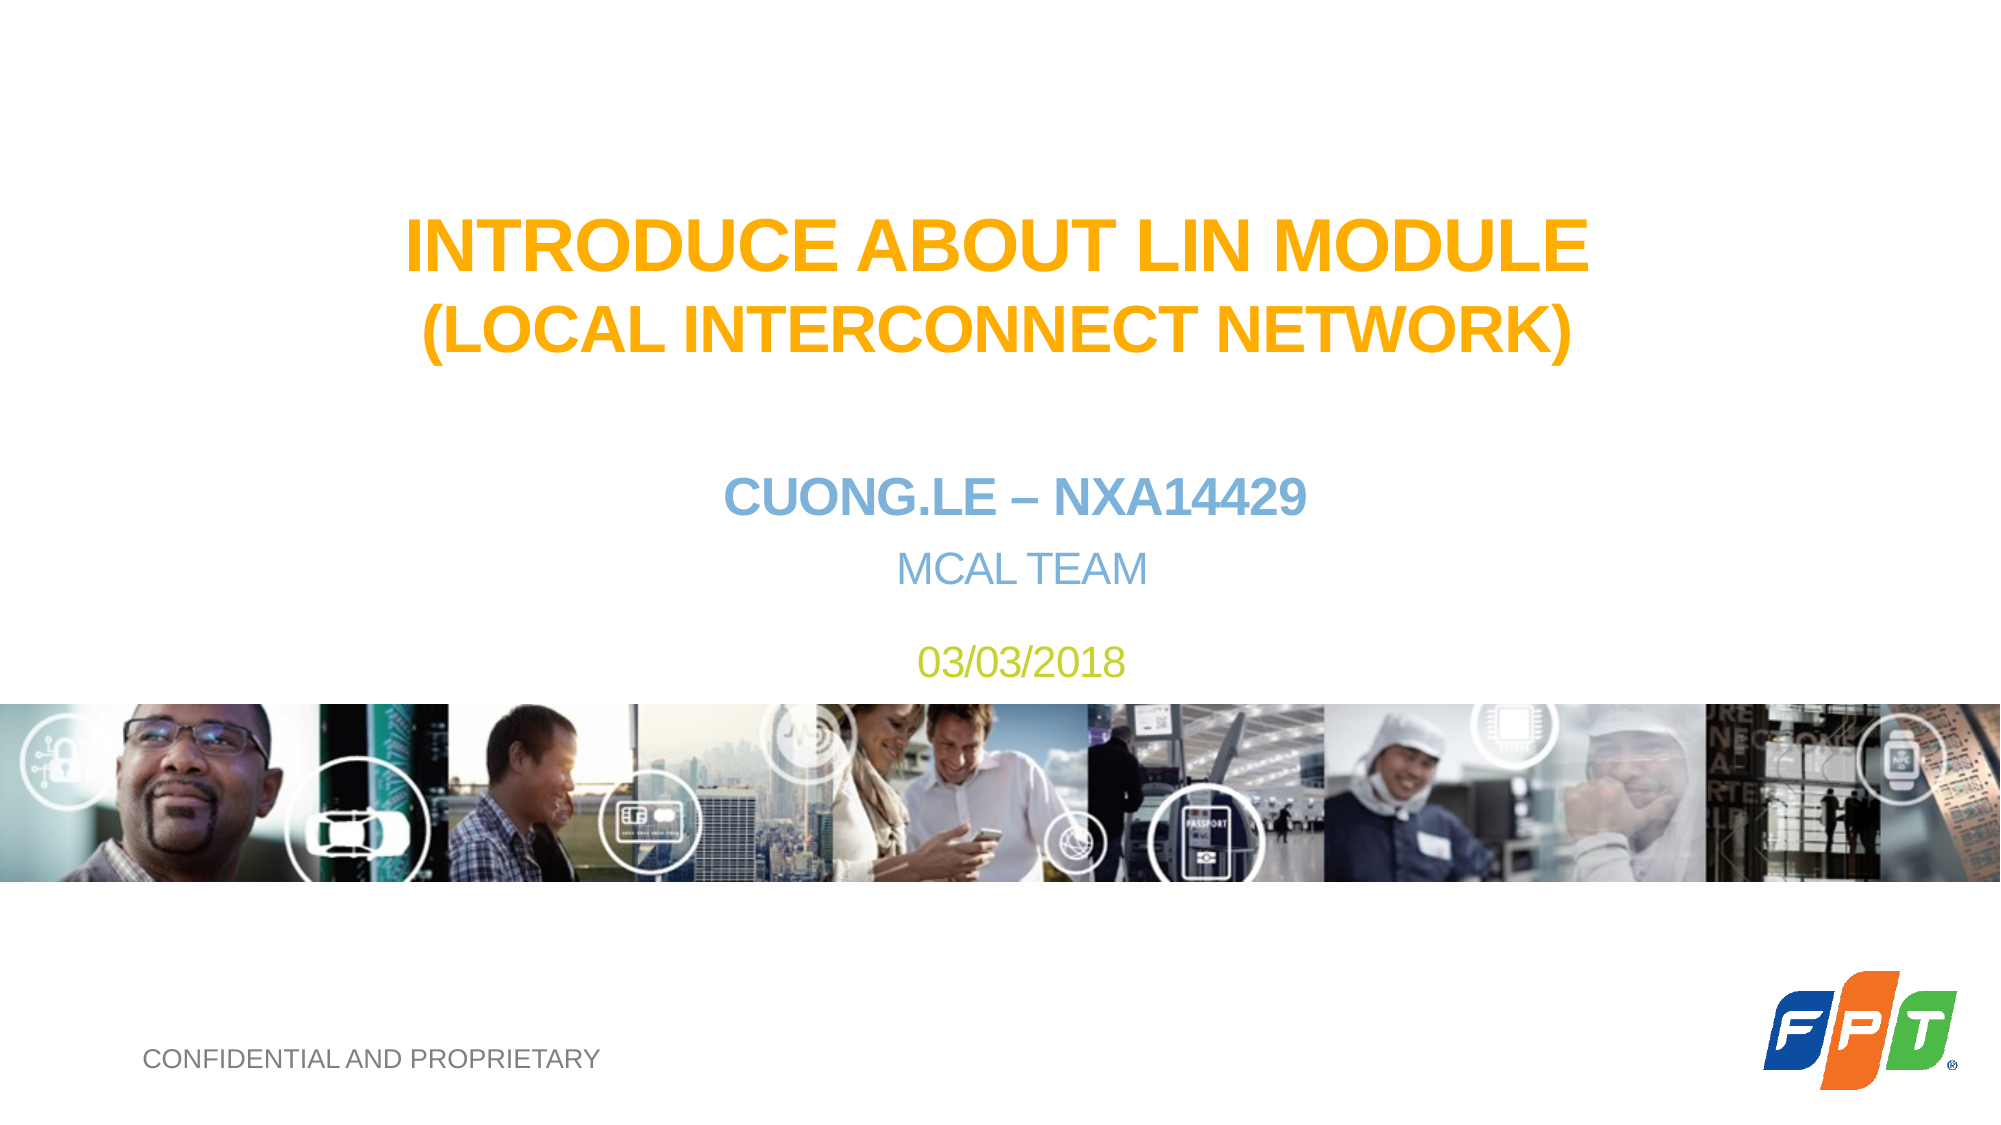

# INTRODUCE ABOUT Lin MODULE (local interconnect network)
CUONG.LE – NXA14429
MCAL Team
03/03/2018